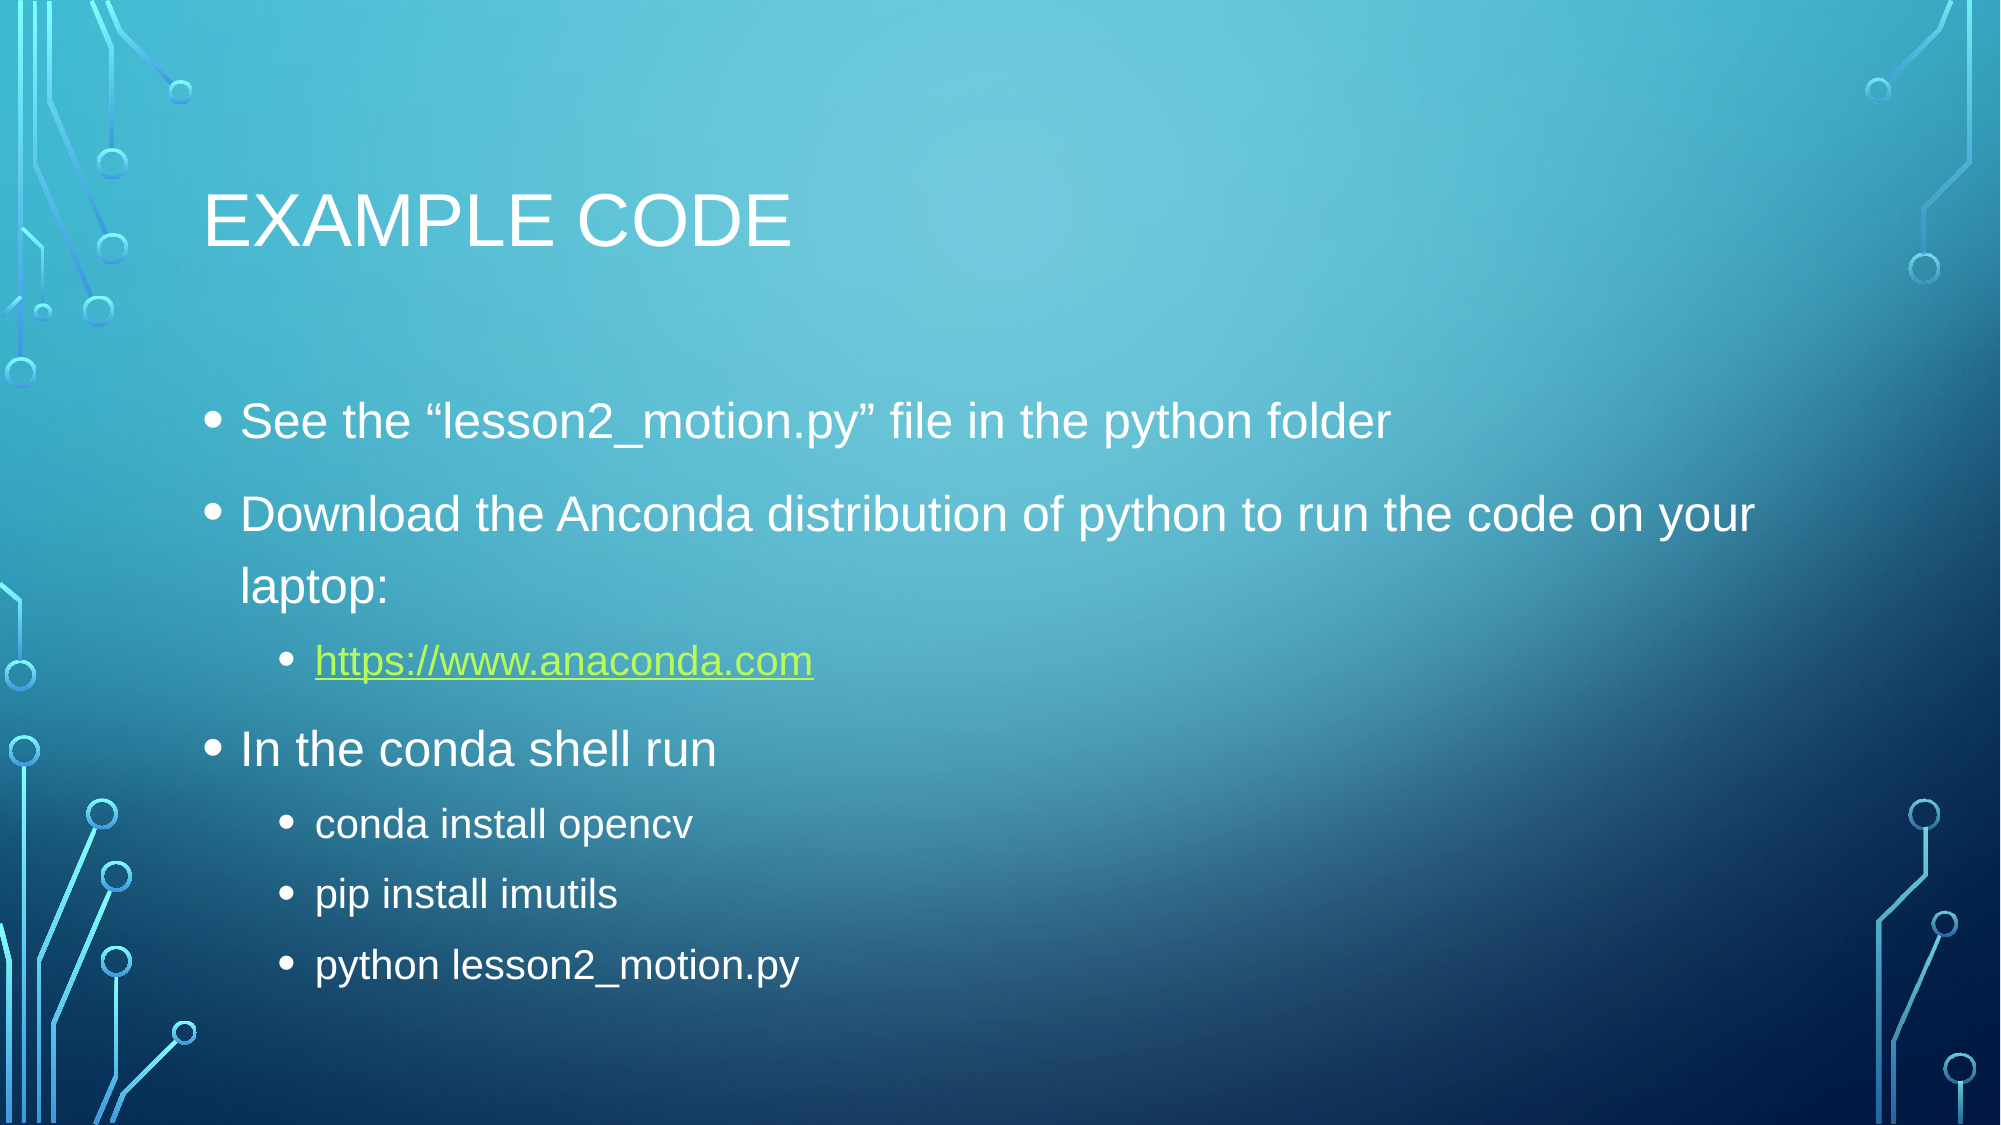

# Example Code
See the “lesson2_motion.py” file in the python folder
Download the Anconda distribution of python to run the code on your laptop:
https://www.anaconda.com
In the conda shell run
conda install opencv
pip install imutils
python lesson2_motion.py